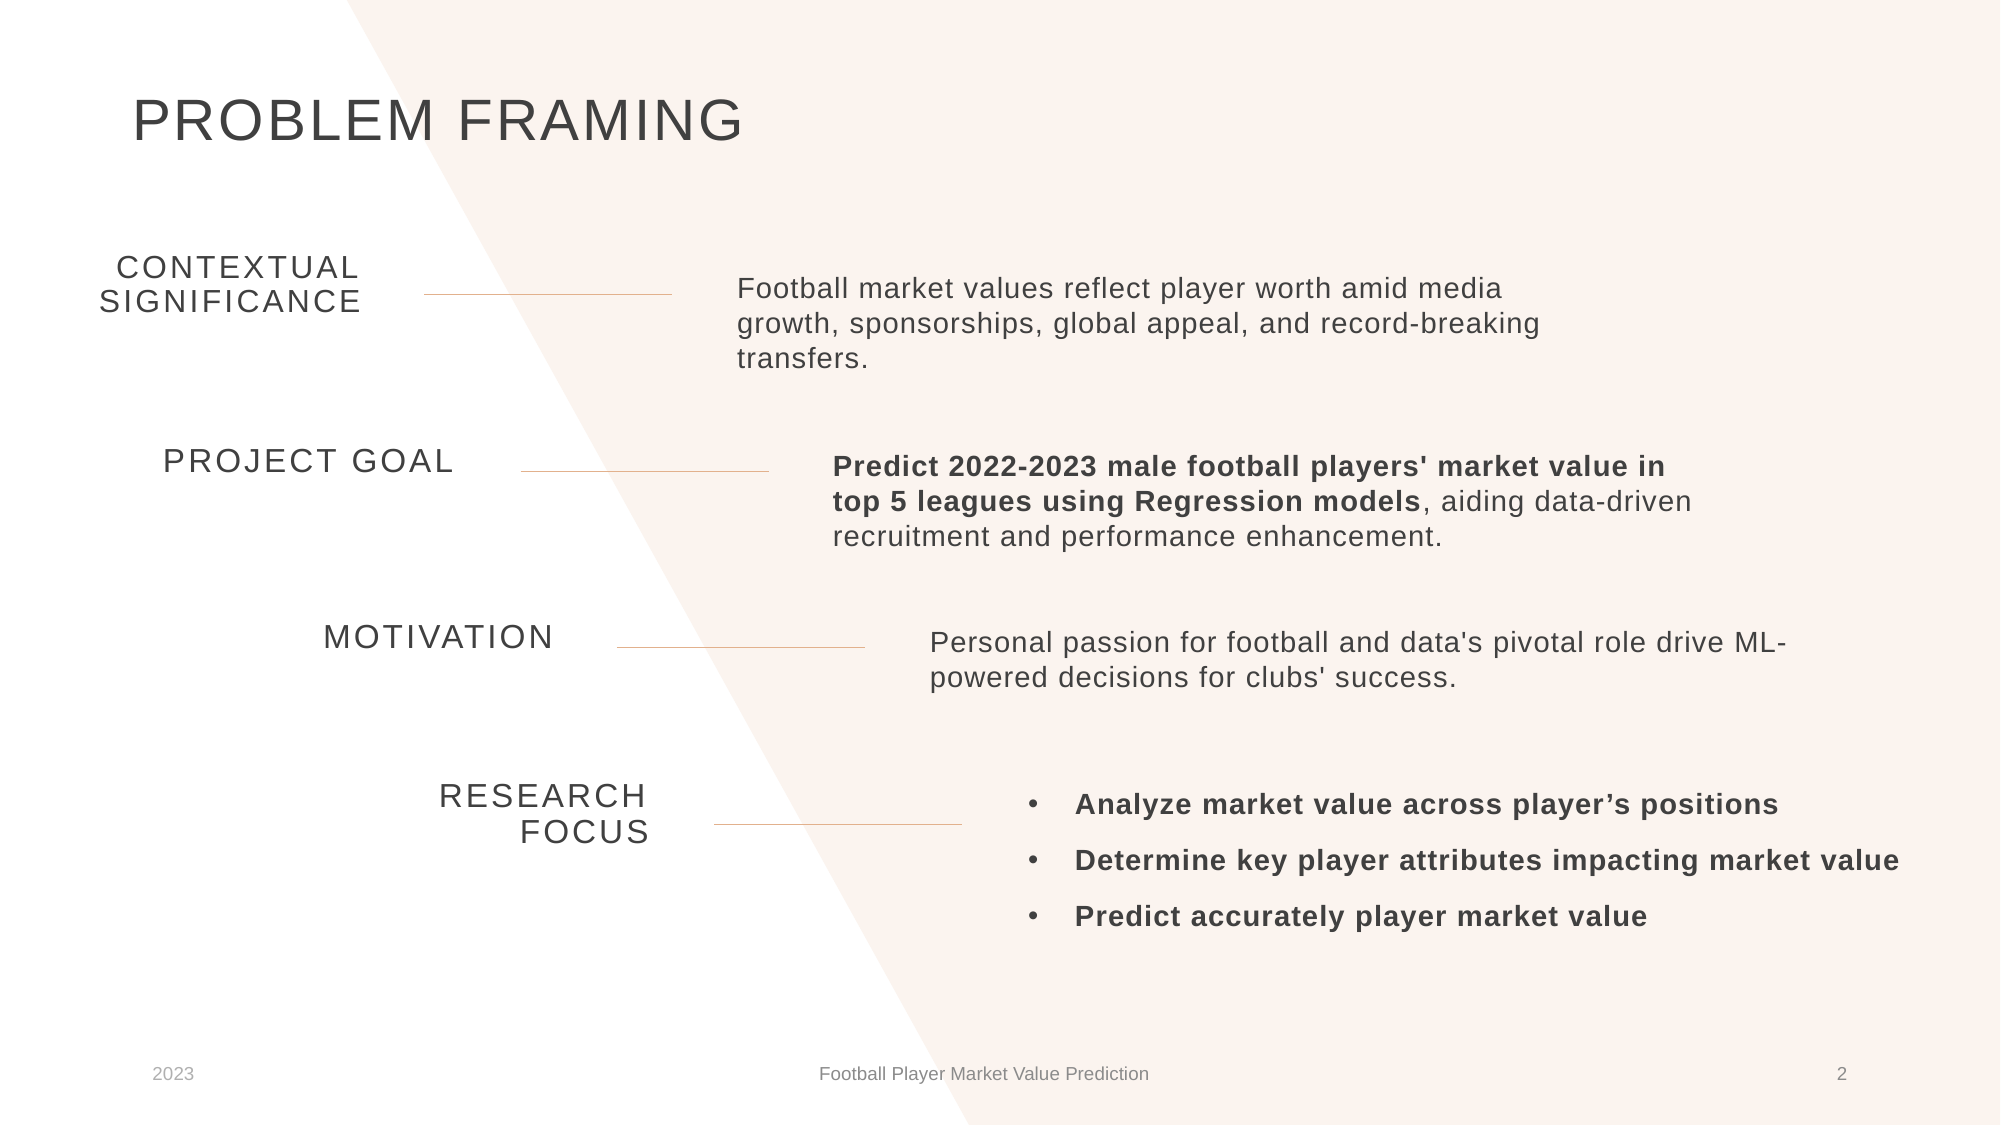

# PROBLEM FRAMING
Contextual Significance
Football market values reflect player worth amid media growth, sponsorships, global appeal, and record-breaking transfers.
Project Goal
Predict 2022-2023 male football players' market value in top 5 leagues using Regression models, aiding data-driven recruitment and performance enhancement.
Motivation
Personal passion for football and data's pivotal role drive ML-powered decisions for clubs' success.
Research Focus
Analyze market value across player’s positions
Determine key player attributes impacting market value
Predict accurately player market value
2023
Football Player Market Value Prediction
2